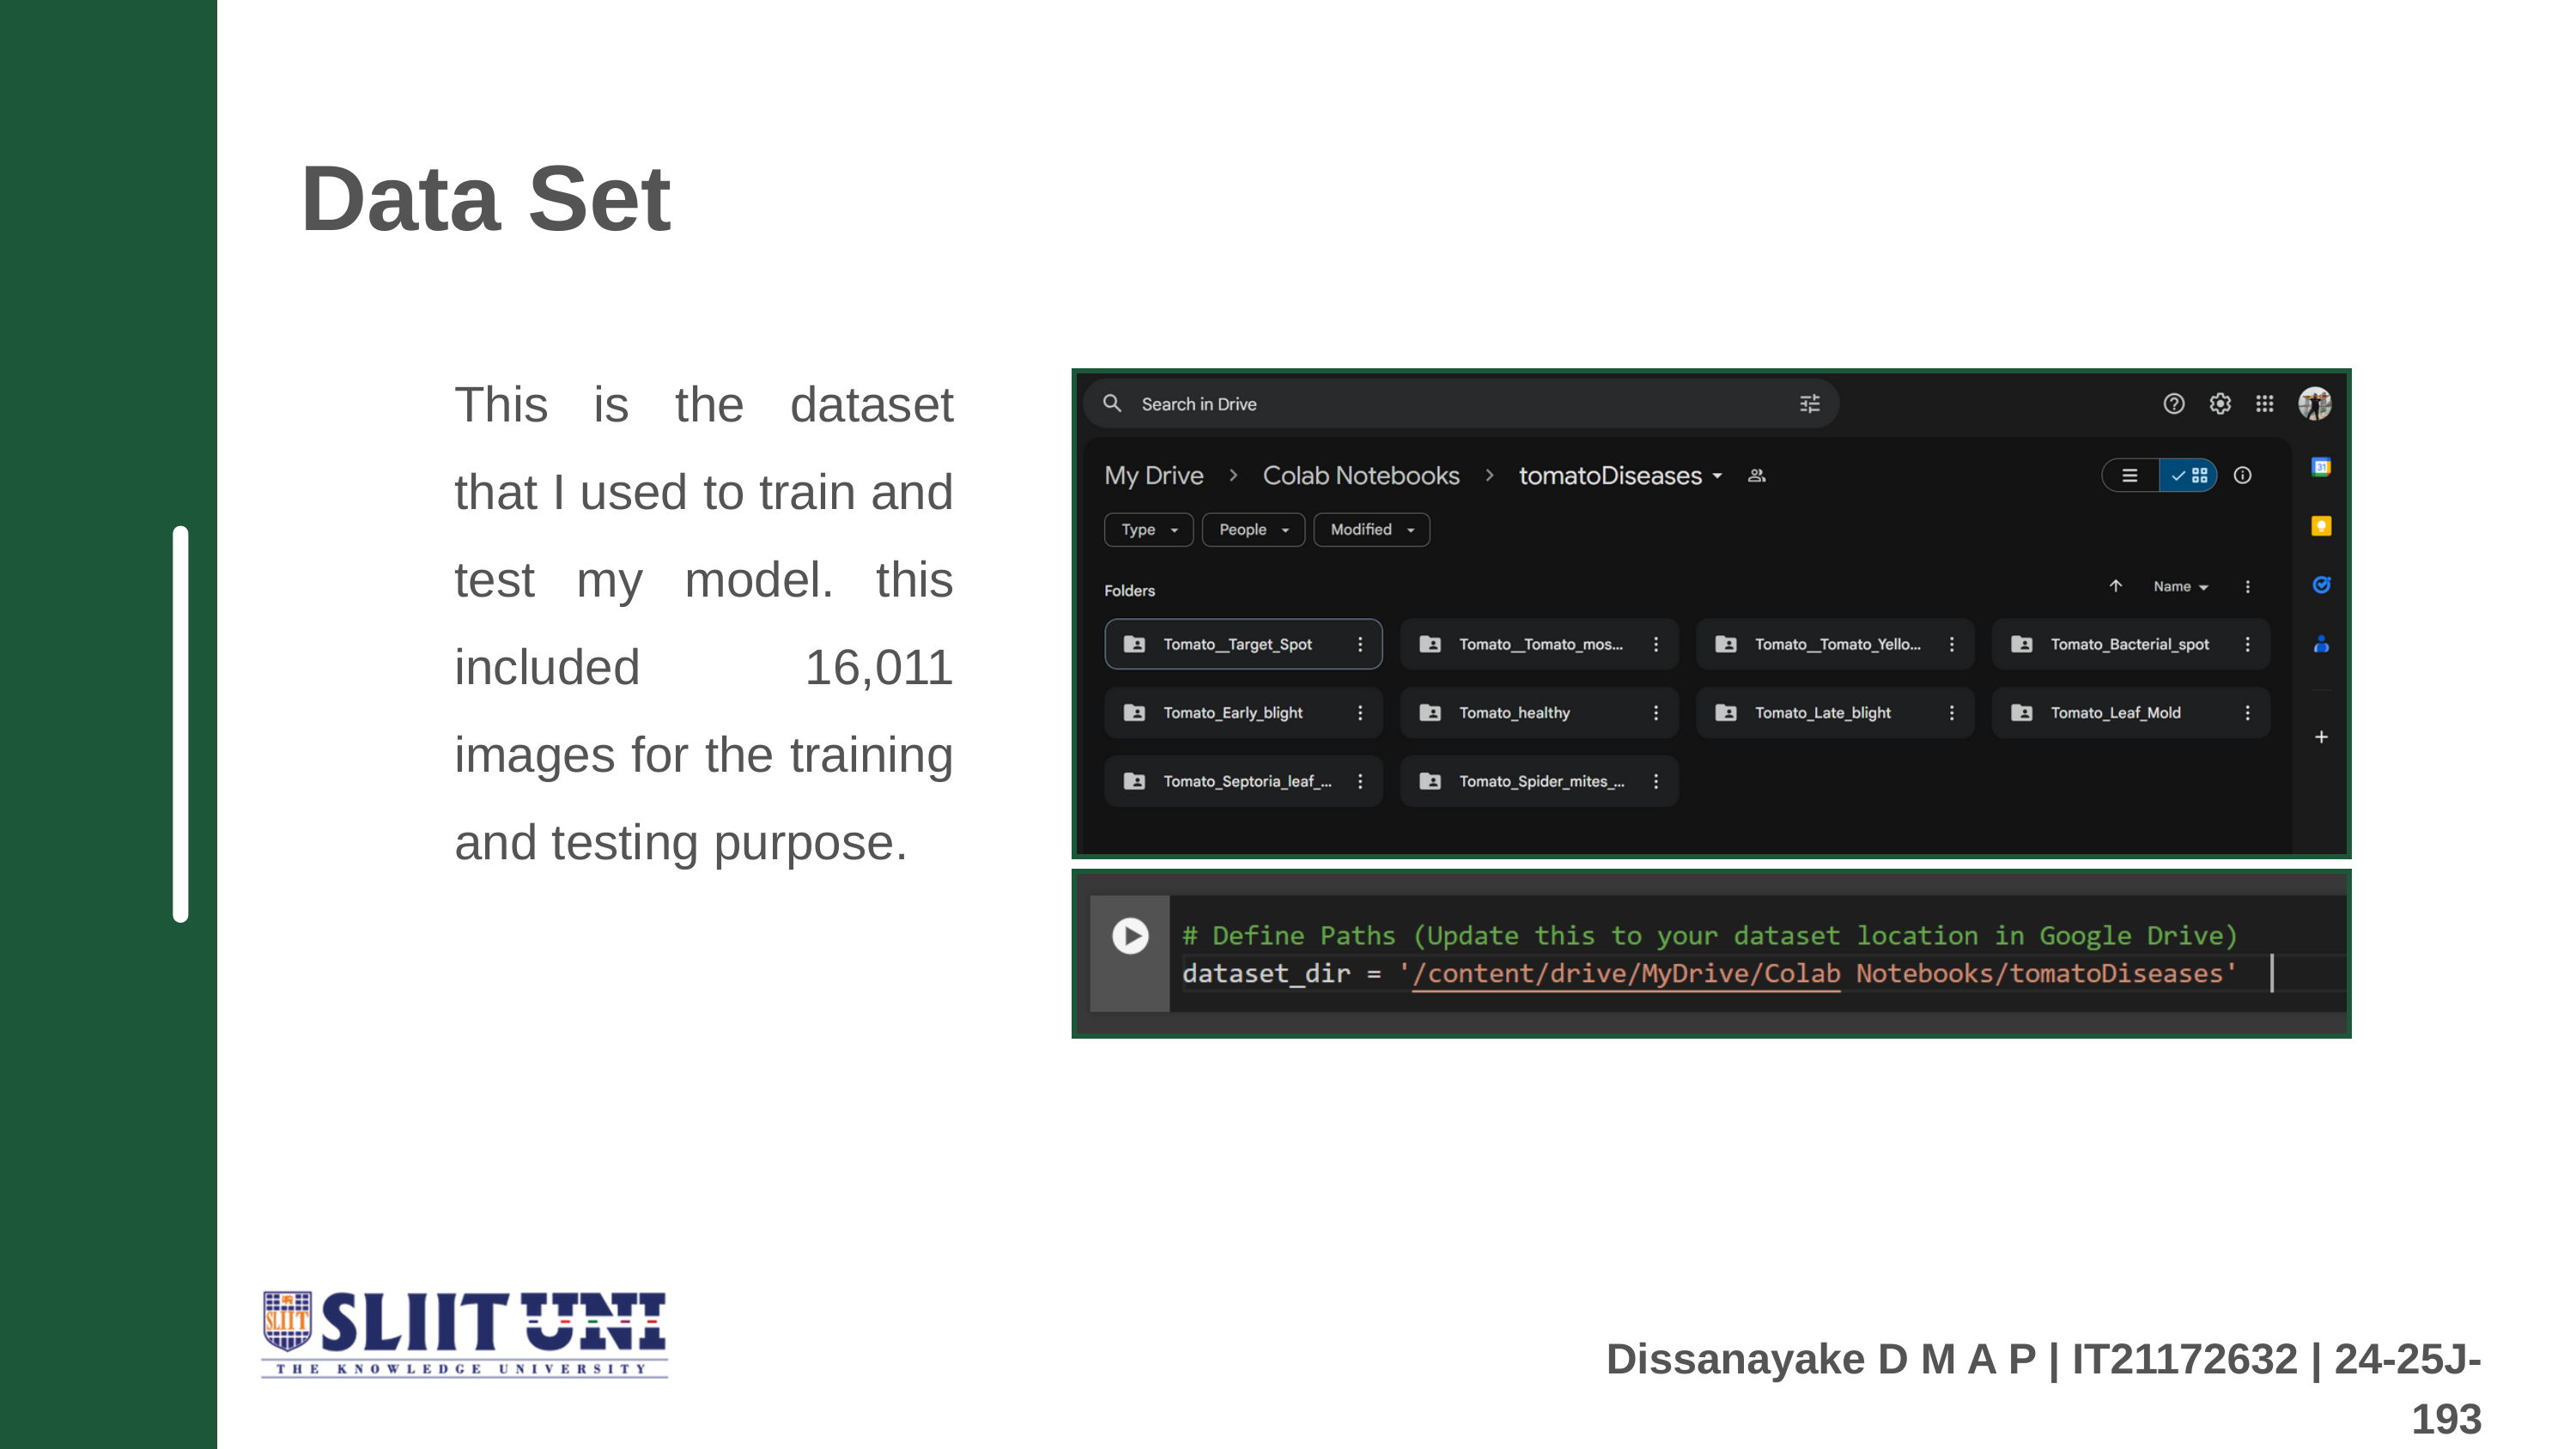

Data Set
This is the dataset that I used to train and test my model. this included 16,011 images for the training and testing purpose.

Dissanayake D M A P | IT21172632 | 24-25J-193